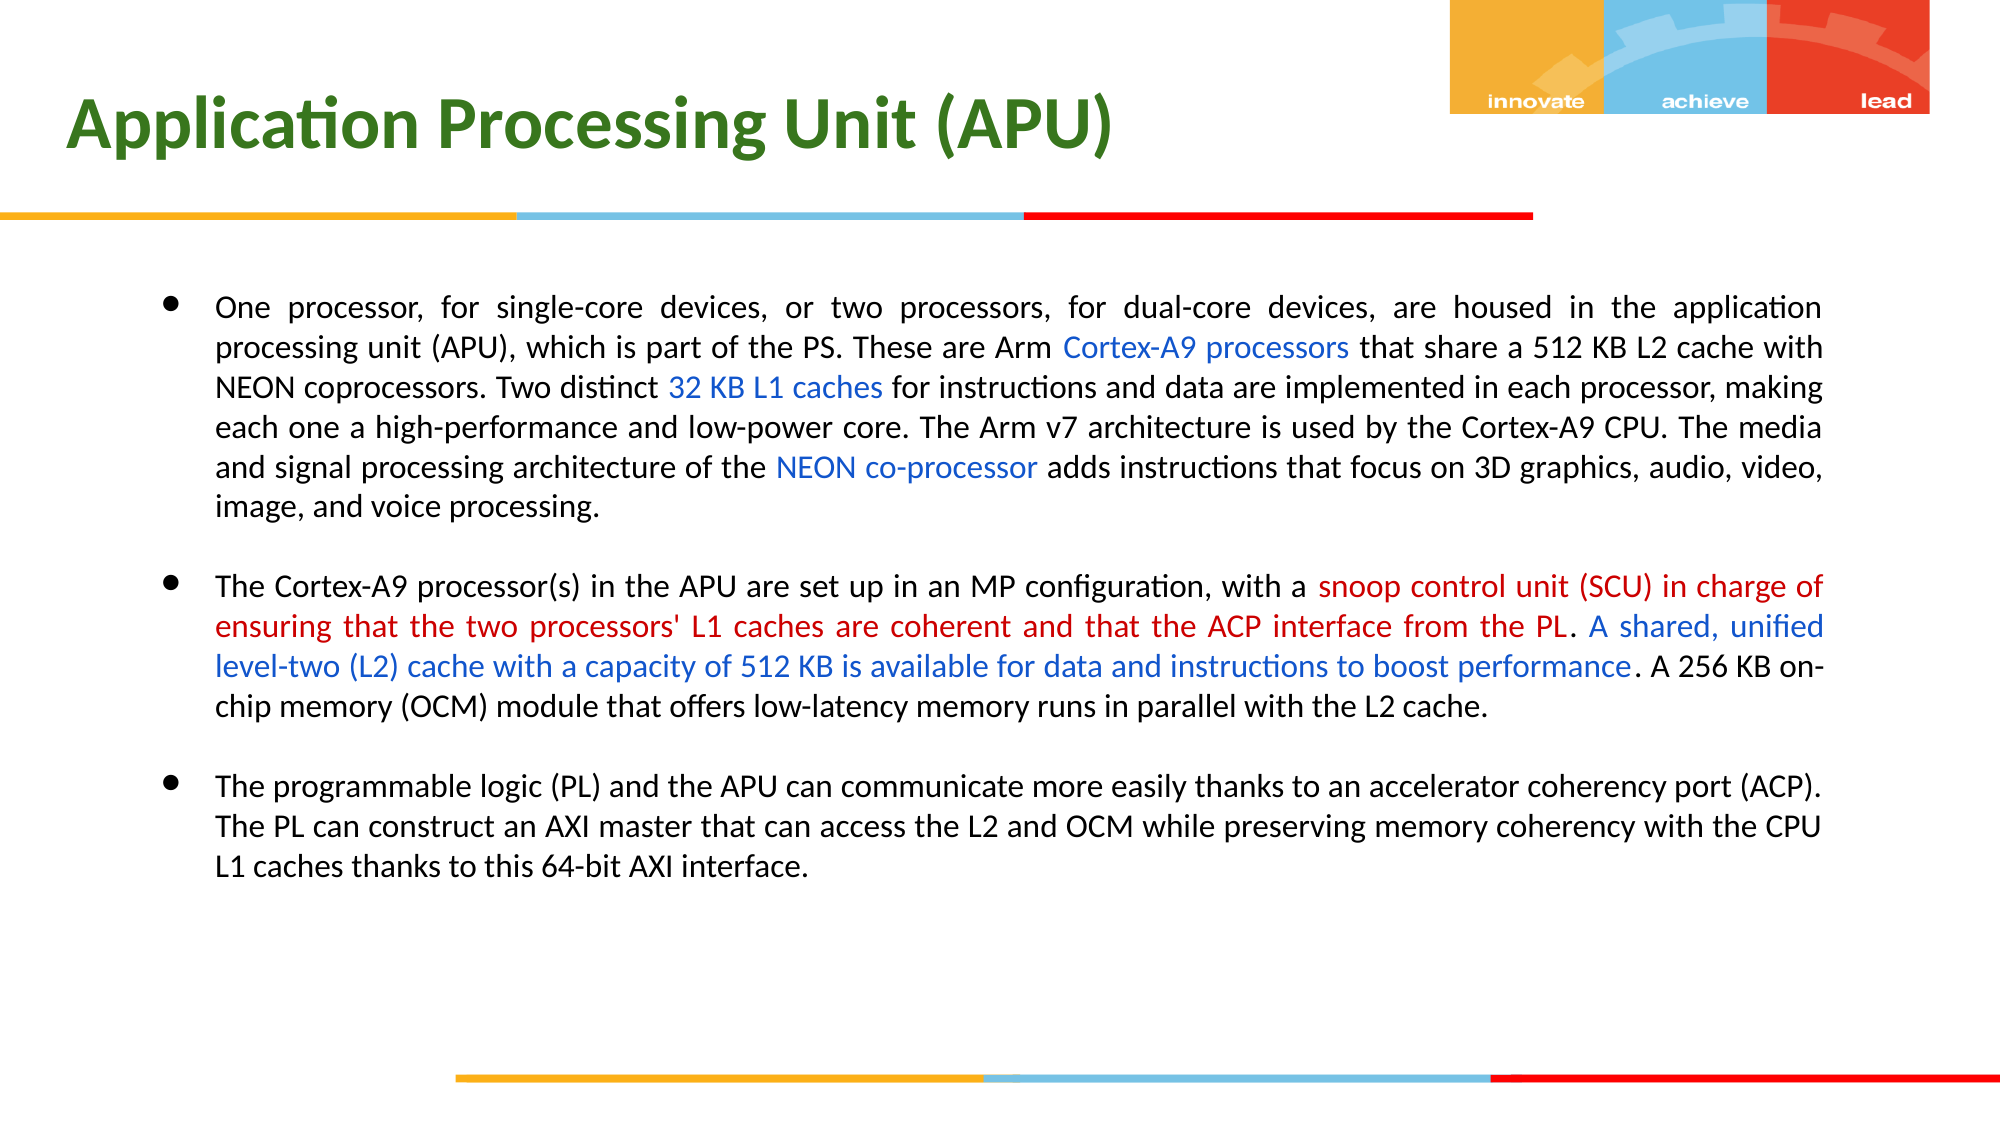

Application Processing Unit (APU)
One processor, for single-core devices, or two processors, for dual-core devices, are housed in the application processing unit (APU), which is part of the PS. These are Arm Cortex-A9 processors that share a 512 KB L2 cache with NEON coprocessors. Two distinct 32 KB L1 caches for instructions and data are implemented in each processor, making each one a high-performance and low-power core. The Arm v7 architecture is used by the Cortex-A9 CPU. The media and signal processing architecture of the NEON co-processor adds instructions that focus on 3D graphics, audio, video, image, and voice processing.

The Cortex-A9 processor(s) in the APU are set up in an MP configuration, with a snoop control unit (SCU) in charge of ensuring that the two processors' L1 caches are coherent and that the ACP interface from the PL. A shared, unified level-two (L2) cache with a capacity of 512 KB is available for data and instructions to boost performance. A 256 KB on-chip memory (OCM) module that offers low-latency memory runs in parallel with the L2 cache.

The programmable logic (PL) and the APU can communicate more easily thanks to an accelerator coherency port (ACP). The PL can construct an AXI master that can access the L2 and OCM while preserving memory coherency with the CPU L1 caches thanks to this 64-bit AXI interface.